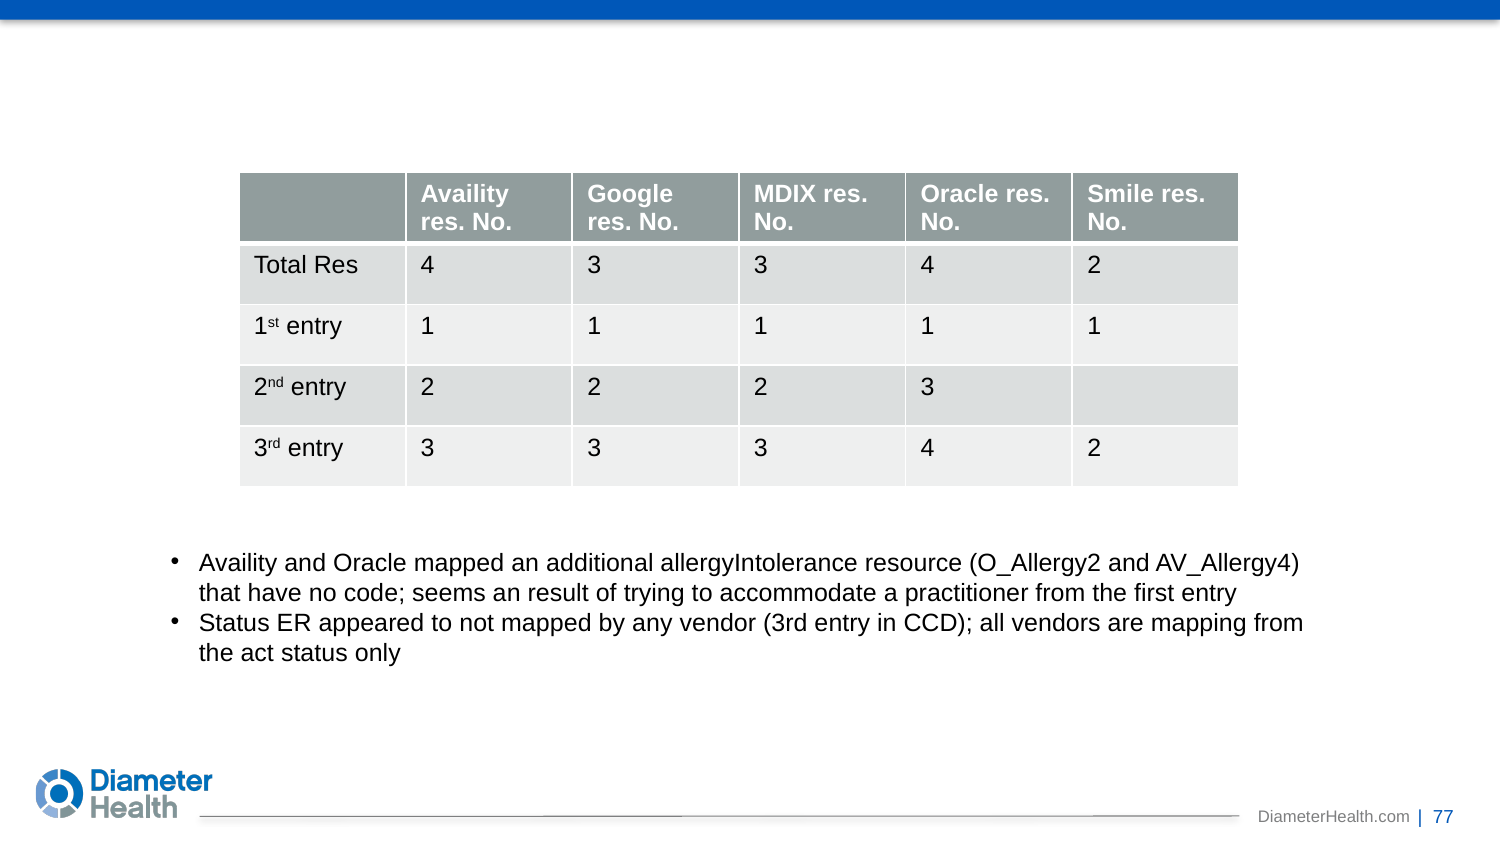

|  | Availity res. No. | Google res. No. | MDIX res. No. | Oracle res. No. | Smile res. No. |
| --- | --- | --- | --- | --- | --- |
| Total Res | 4 | 3 | 3 | 4 | 2 |
| 1st entry | 1 | 1 | 1 | 1 | 1 |
| 2nd entry | 2 | 2 | 2 | 3 |  |
| 3rd entry | 3 | 3 | 3 | 4 | 2 |
Availity and Oracle mapped an additional allergyIntolerance resource (O_Allergy2 and AV_Allergy4) that have no code; seems an result of trying to accommodate a practitioner from the first entry
Status ER appeared to not mapped by any vendor (3rd entry in CCD); all vendors are mapping from the act status only